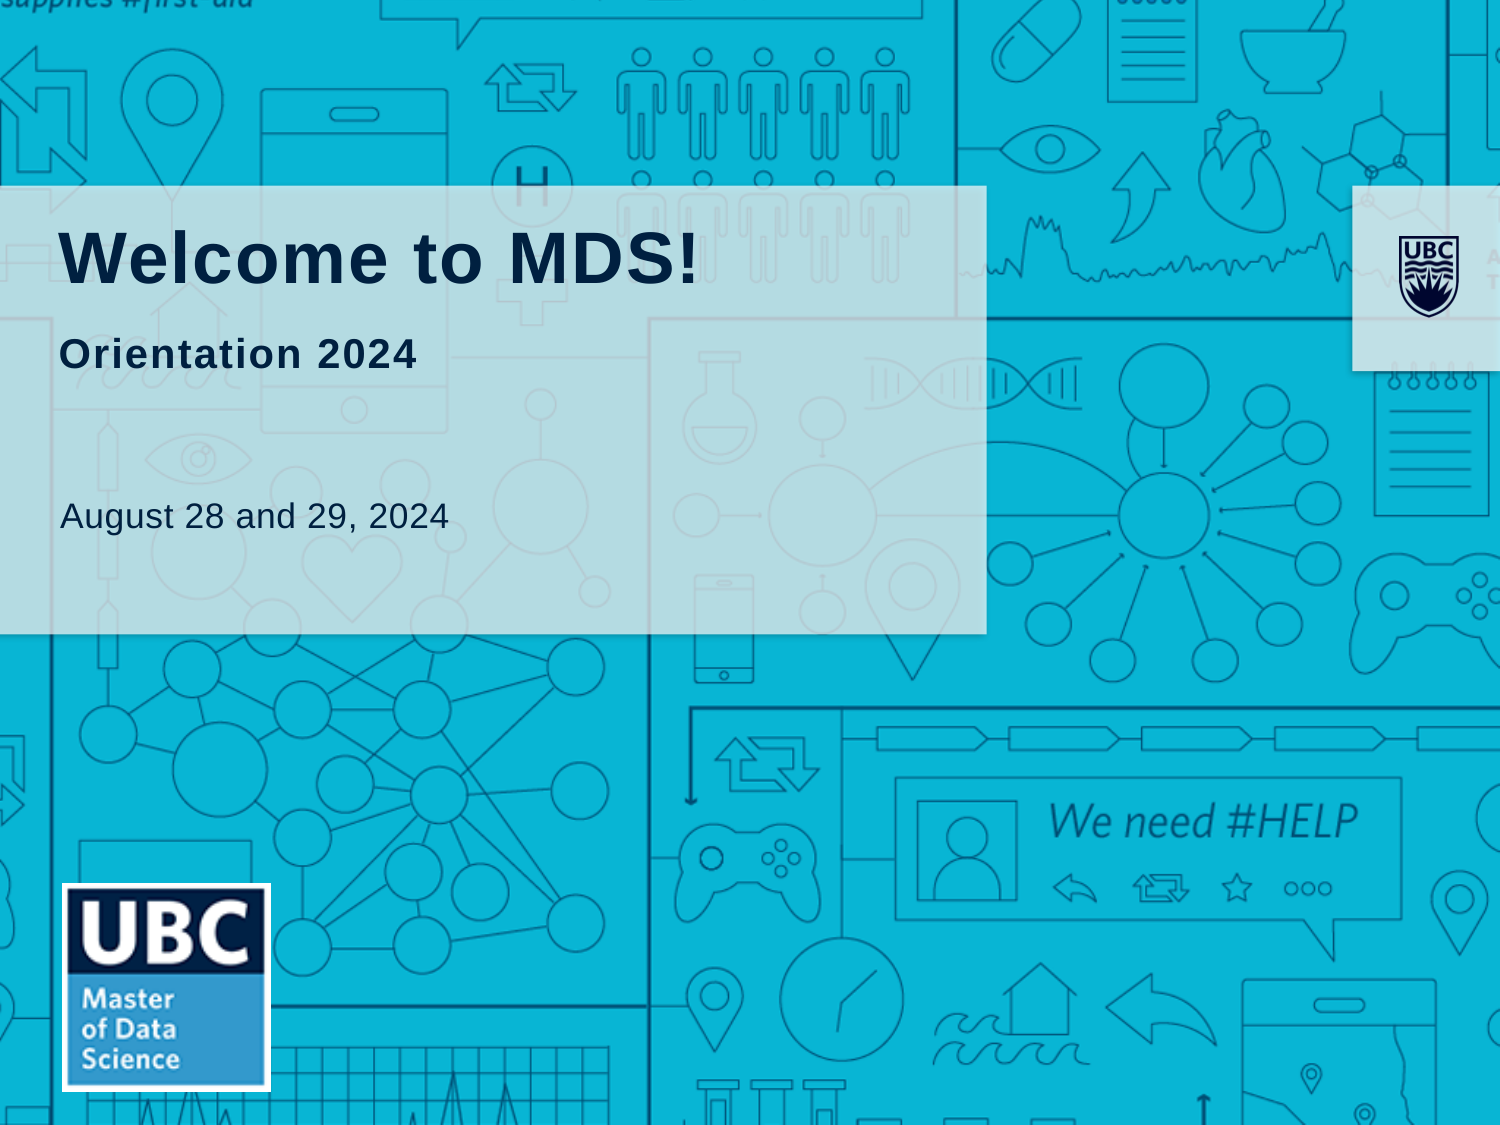

# Welcome to MDS! Orientation 2024
August 28 and 29, 2024